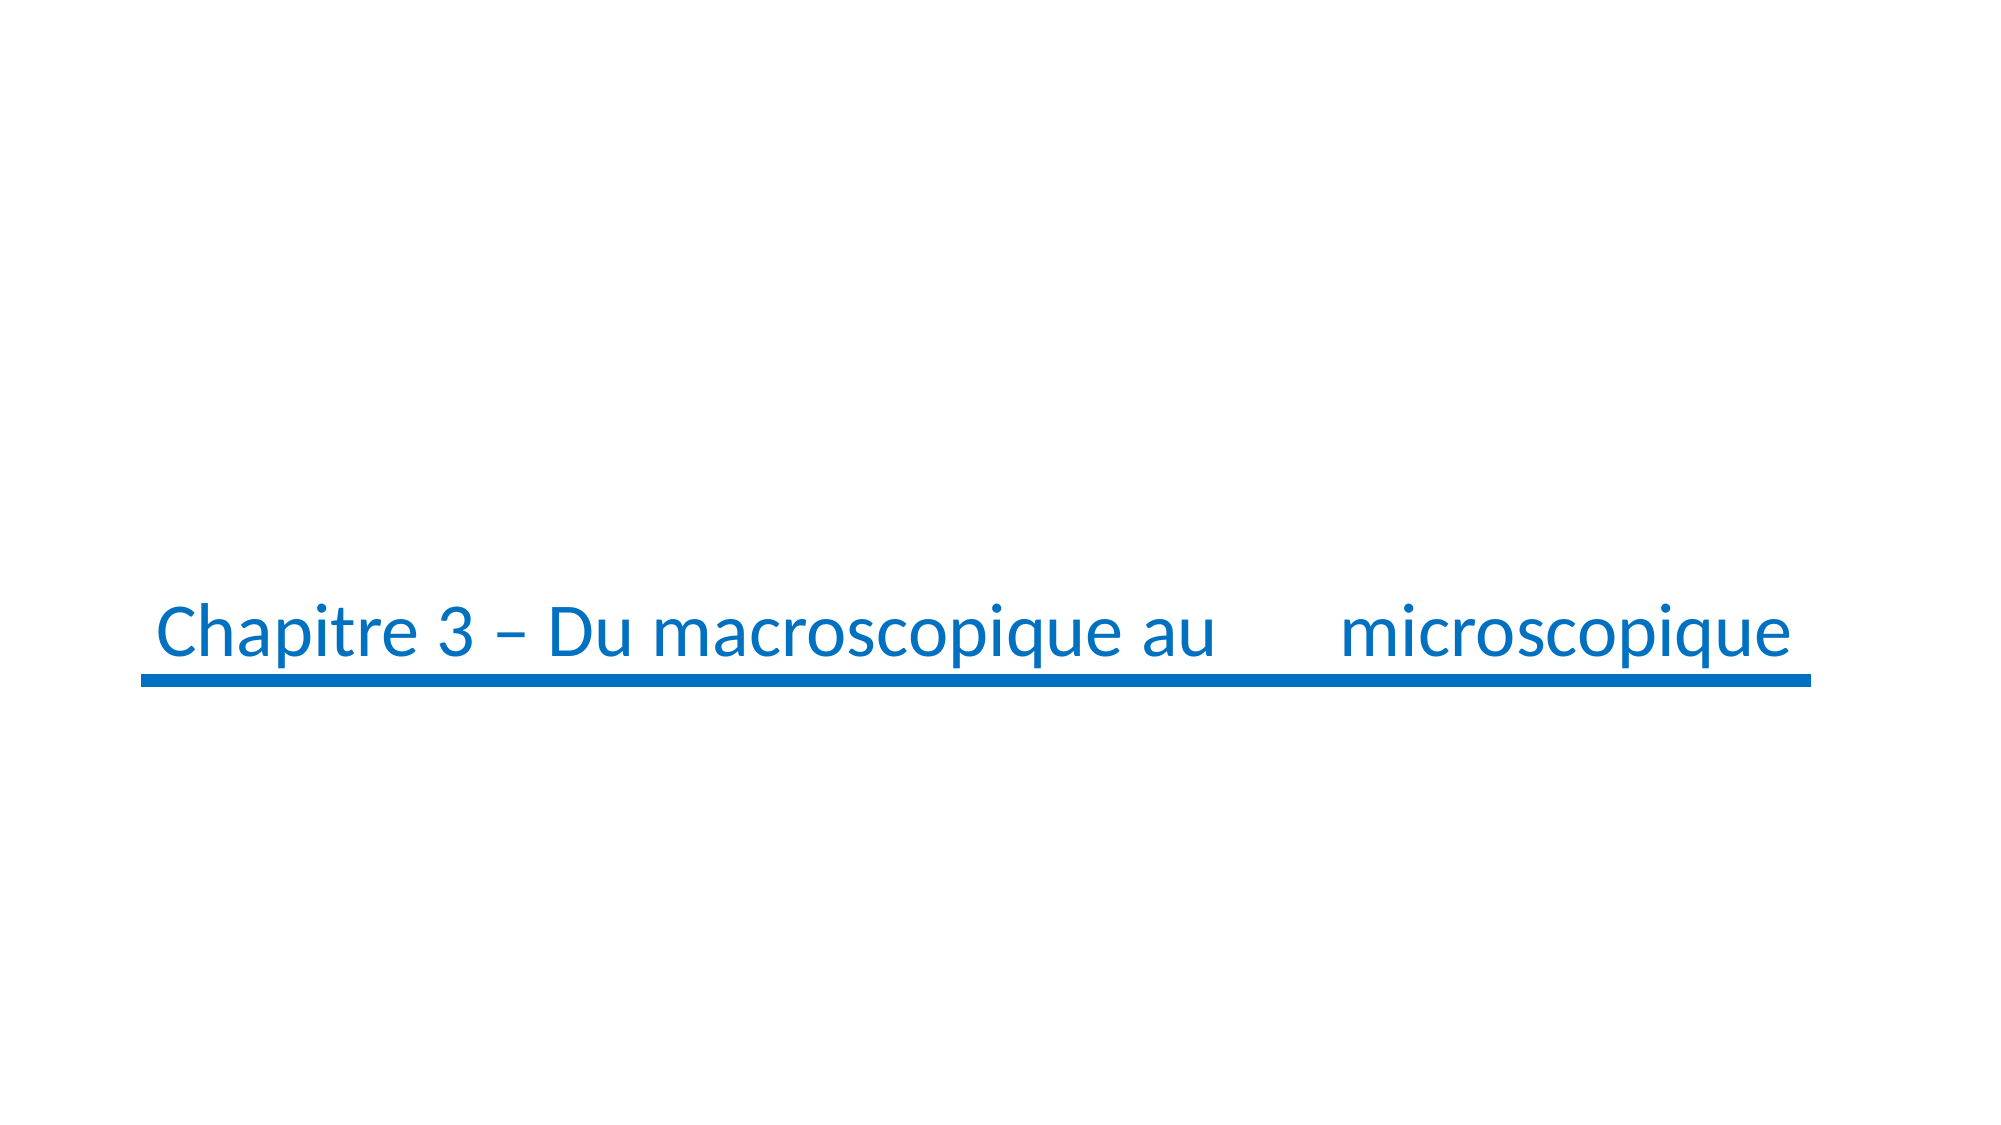

# Chapitre 3 – Du macroscopique au 			     microscopique